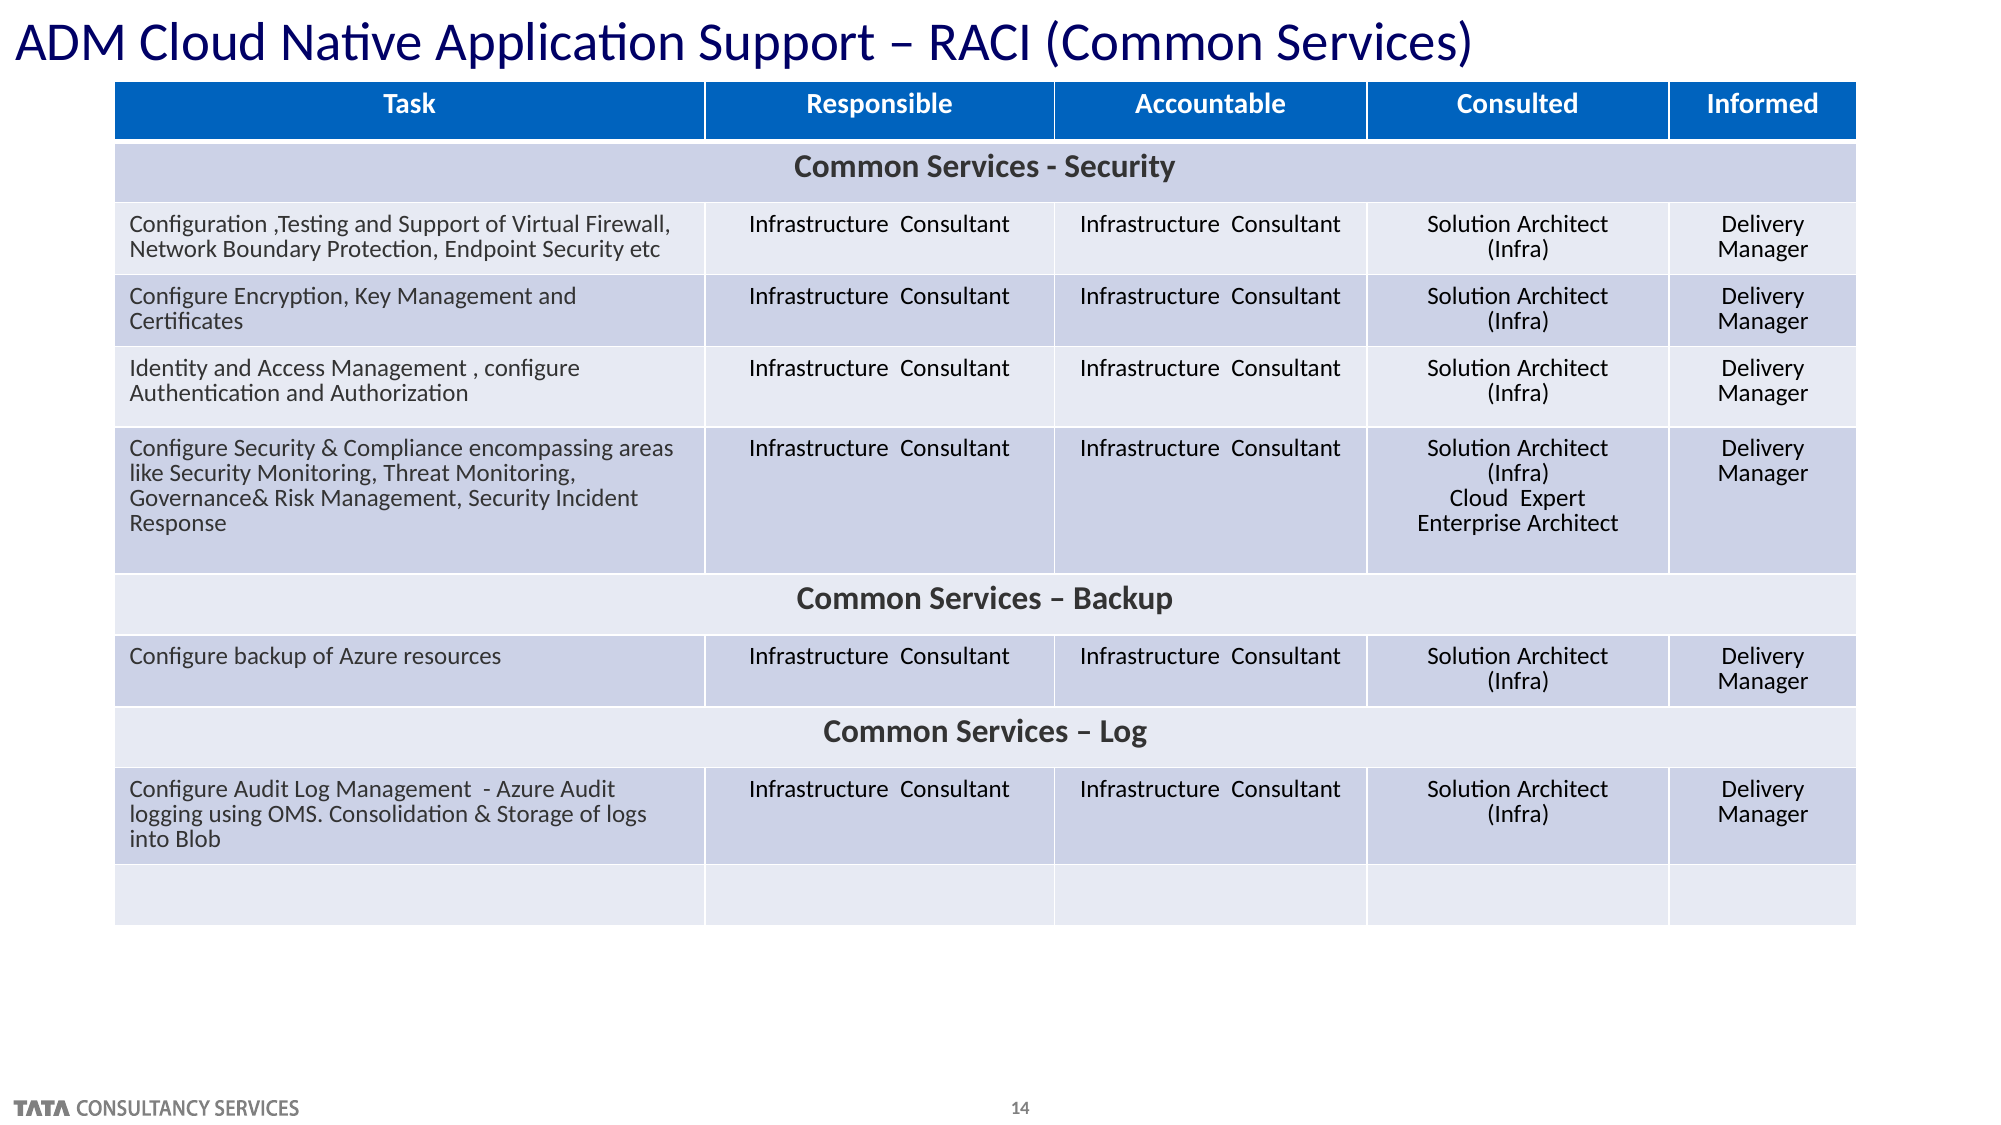

# ADM Cloud Native Application Support – RACI (Common Services)
| Task | Responsible | Accountable | Consulted | Informed |
| --- | --- | --- | --- | --- |
| Common Services - Security |  |  |  |  |
| Configuration ,Testing and Support of Virtual Firewall, Network Boundary Protection, Endpoint Security etc | Infrastructure Consultant | Infrastructure Consultant | Solution Architect (Infra) | Delivery Manager |
| Configure Encryption, Key Management and Certificates | Infrastructure Consultant | Infrastructure Consultant | Solution Architect (Infra) | Delivery Manager |
| Identity and Access Management , configure Authentication and Authorization | Infrastructure Consultant | Infrastructure Consultant | Solution Architect (Infra) | Delivery Manager |
| Configure Security & Compliance encompassing areas like Security Monitoring, Threat Monitoring, Governance& Risk Management, Security Incident Response | Infrastructure Consultant | Infrastructure Consultant | Solution Architect (Infra) Cloud Expert Enterprise Architect | Delivery Manager |
| Common Services – Backup |  |  |  |  |
| Configure backup of Azure resources | Infrastructure Consultant | Infrastructure Consultant | Solution Architect (Infra) | Delivery Manager |
| Common Services – Log |  |  |  |  |
| Configure Audit Log Management - Azure Audit logging using OMS. Consolidation & Storage of logs into Blob | Infrastructure Consultant | Infrastructure Consultant | Solution Architect (Infra) | Delivery Manager |
|  |  |  |  |  |